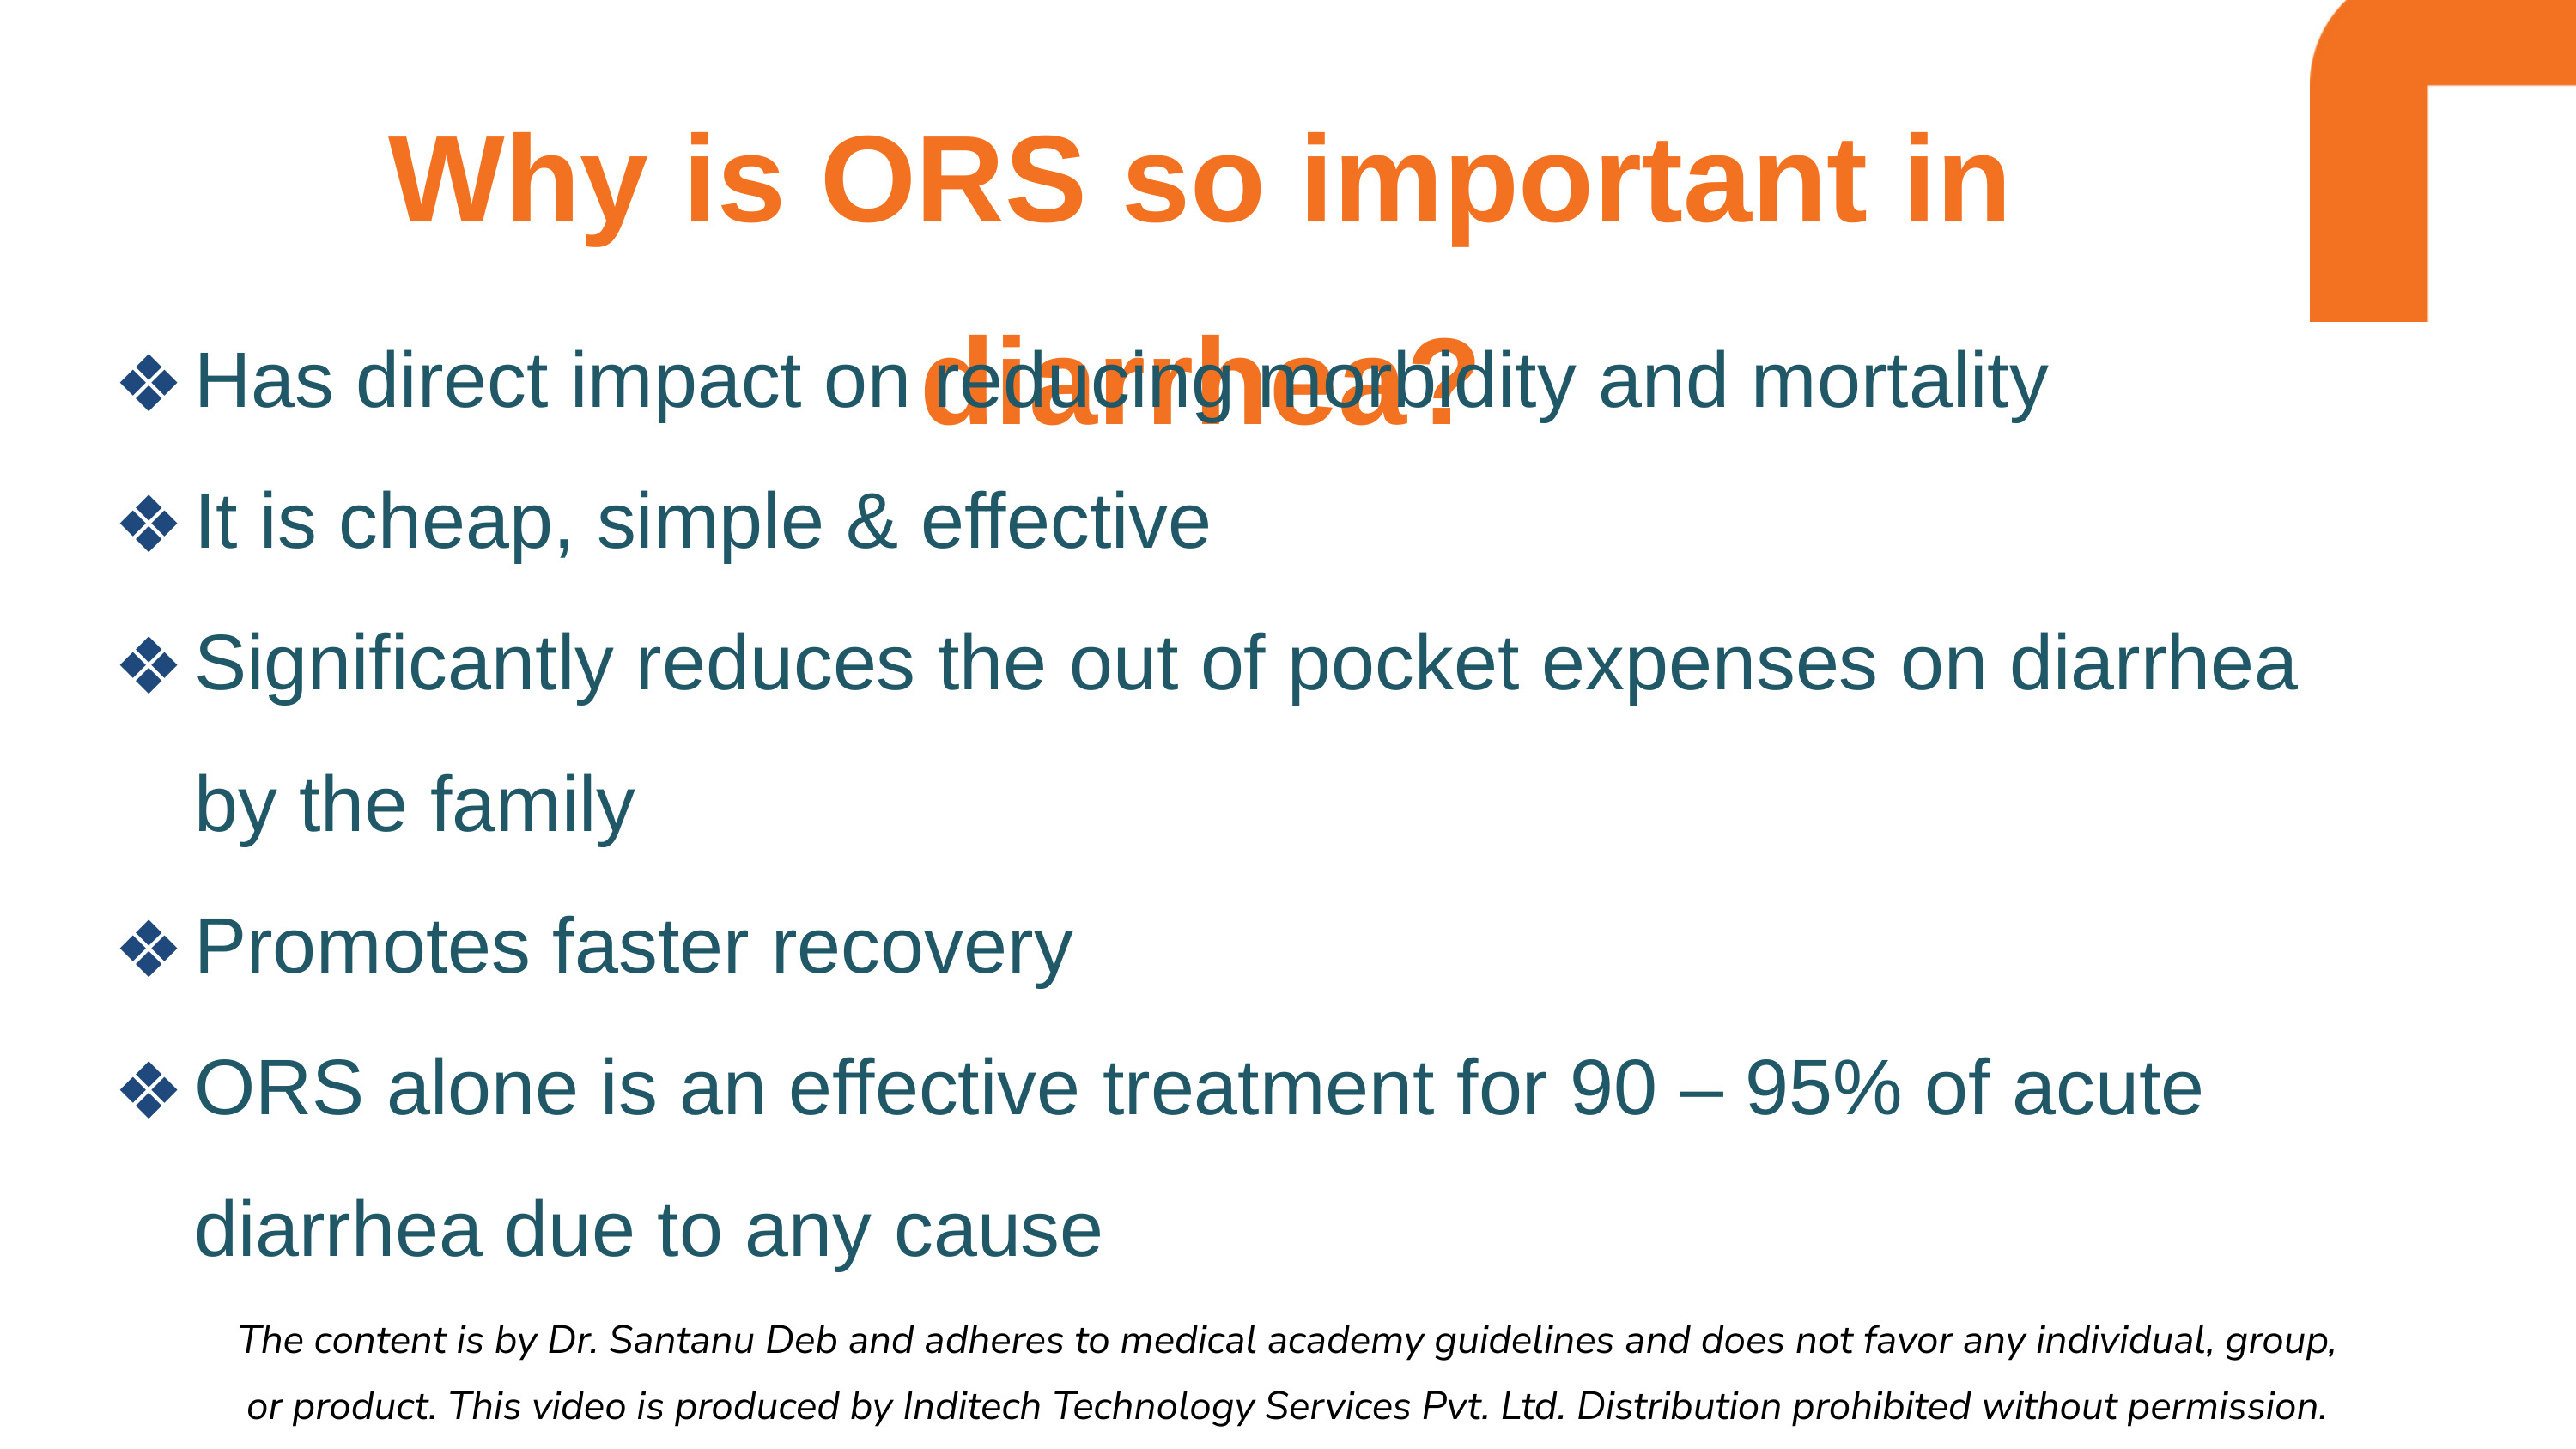

Why is ORS so important in diarrhea?
Has direct impact on reducing morbidity and mortality
It is cheap, simple & effective
Significantly reduces the out of pocket expenses on diarrhea by the family
Promotes faster recovery
ORS alone is an effective treatment for 90 – 95% of acute diarrhea due to any cause
The content is by Dr. Santanu Deb and adheres to medical academy guidelines and does not favor any individual, group, or product. This video is produced by Inditech Technology Services Pvt. Ltd. Distribution prohibited without permission.